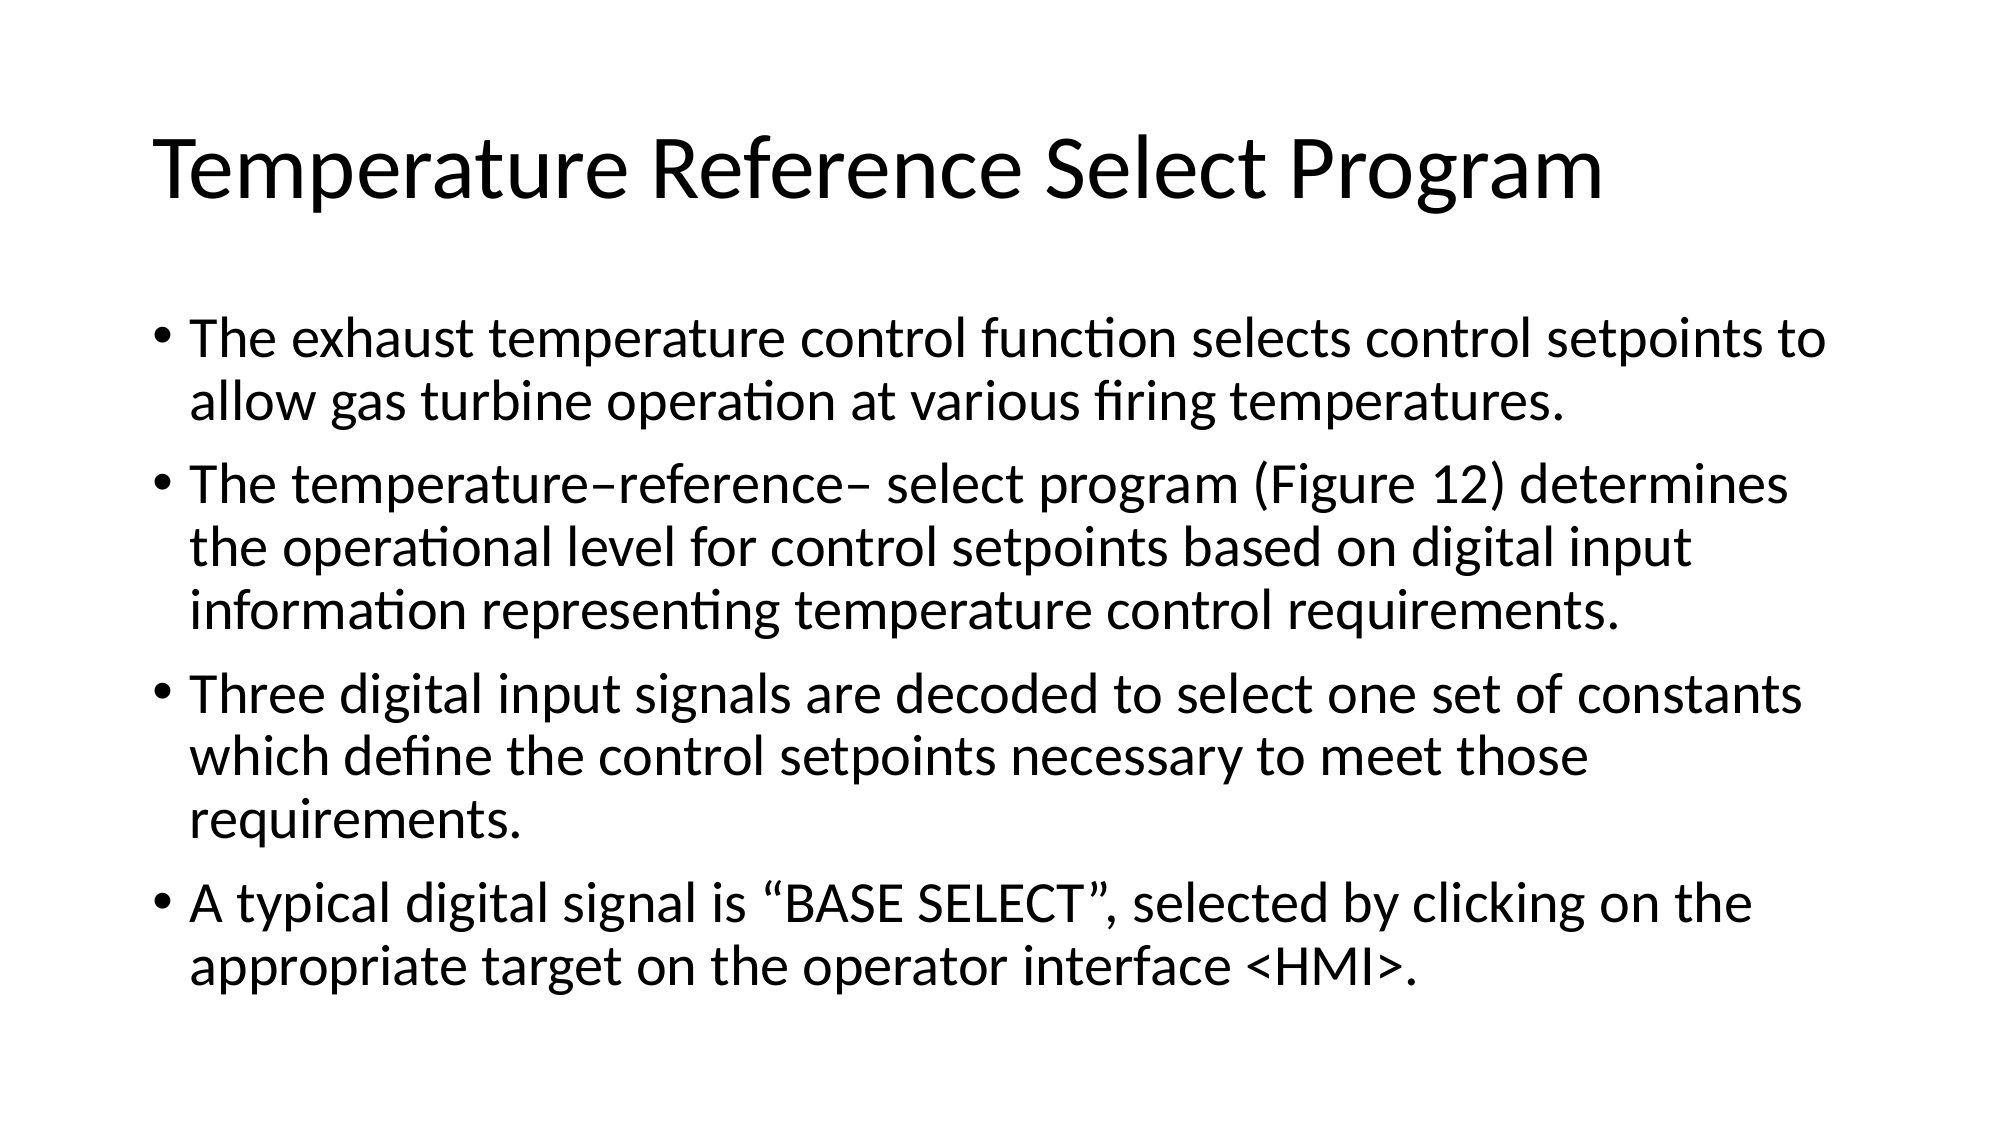

# Temperature Reference Select Program
The exhaust temperature control function selects control setpoints to allow gas turbine operation at various firing temperatures.
The temperature–reference– select program (Figure 12) determines the operational level for control setpoints based on digital input information representing temperature control requirements.
Three digital input signals are decoded to select one set of constants which define the control setpoints necessary to meet those requirements.
A typical digital signal is “BASE SELECT”, selected by clicking on the appropriate target on the operator interface <HMI>.